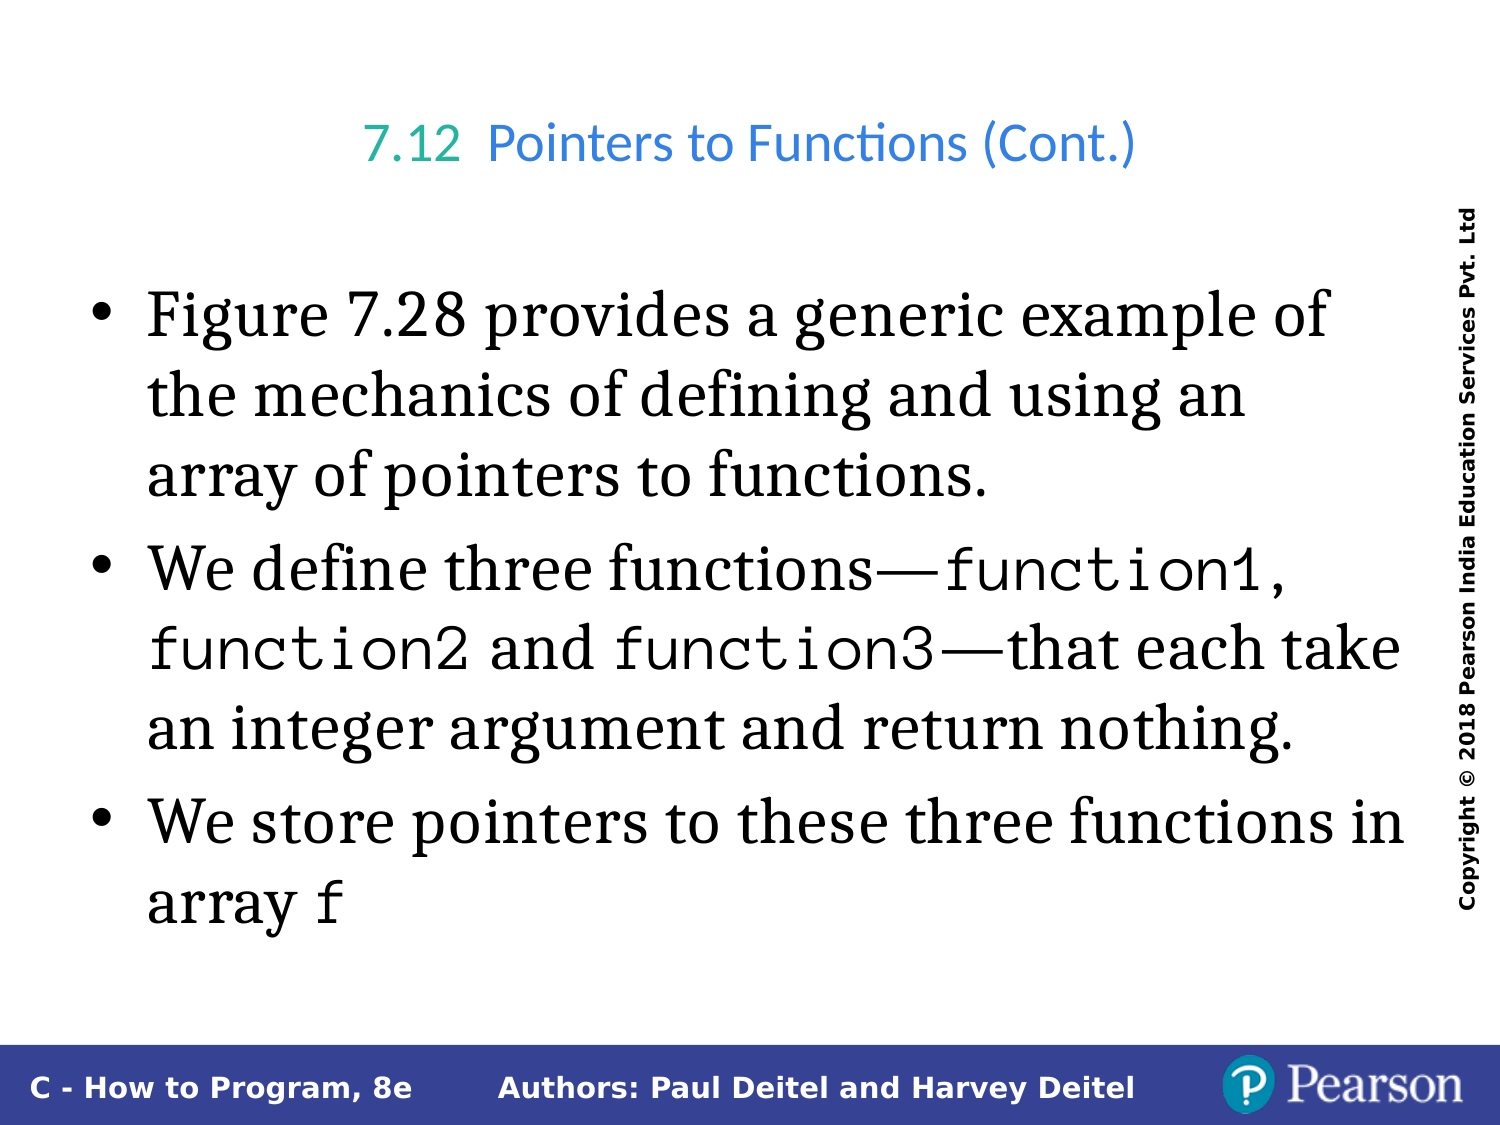

# 7.12  Pointers to Functions (Cont.)
Figure 7.28 provides a generic example of the mechanics of defining and using an array of pointers to functions.
We define three functions—function1, function2 and function3—that each take an integer argument and return nothing.
We store pointers to these three functions in array f